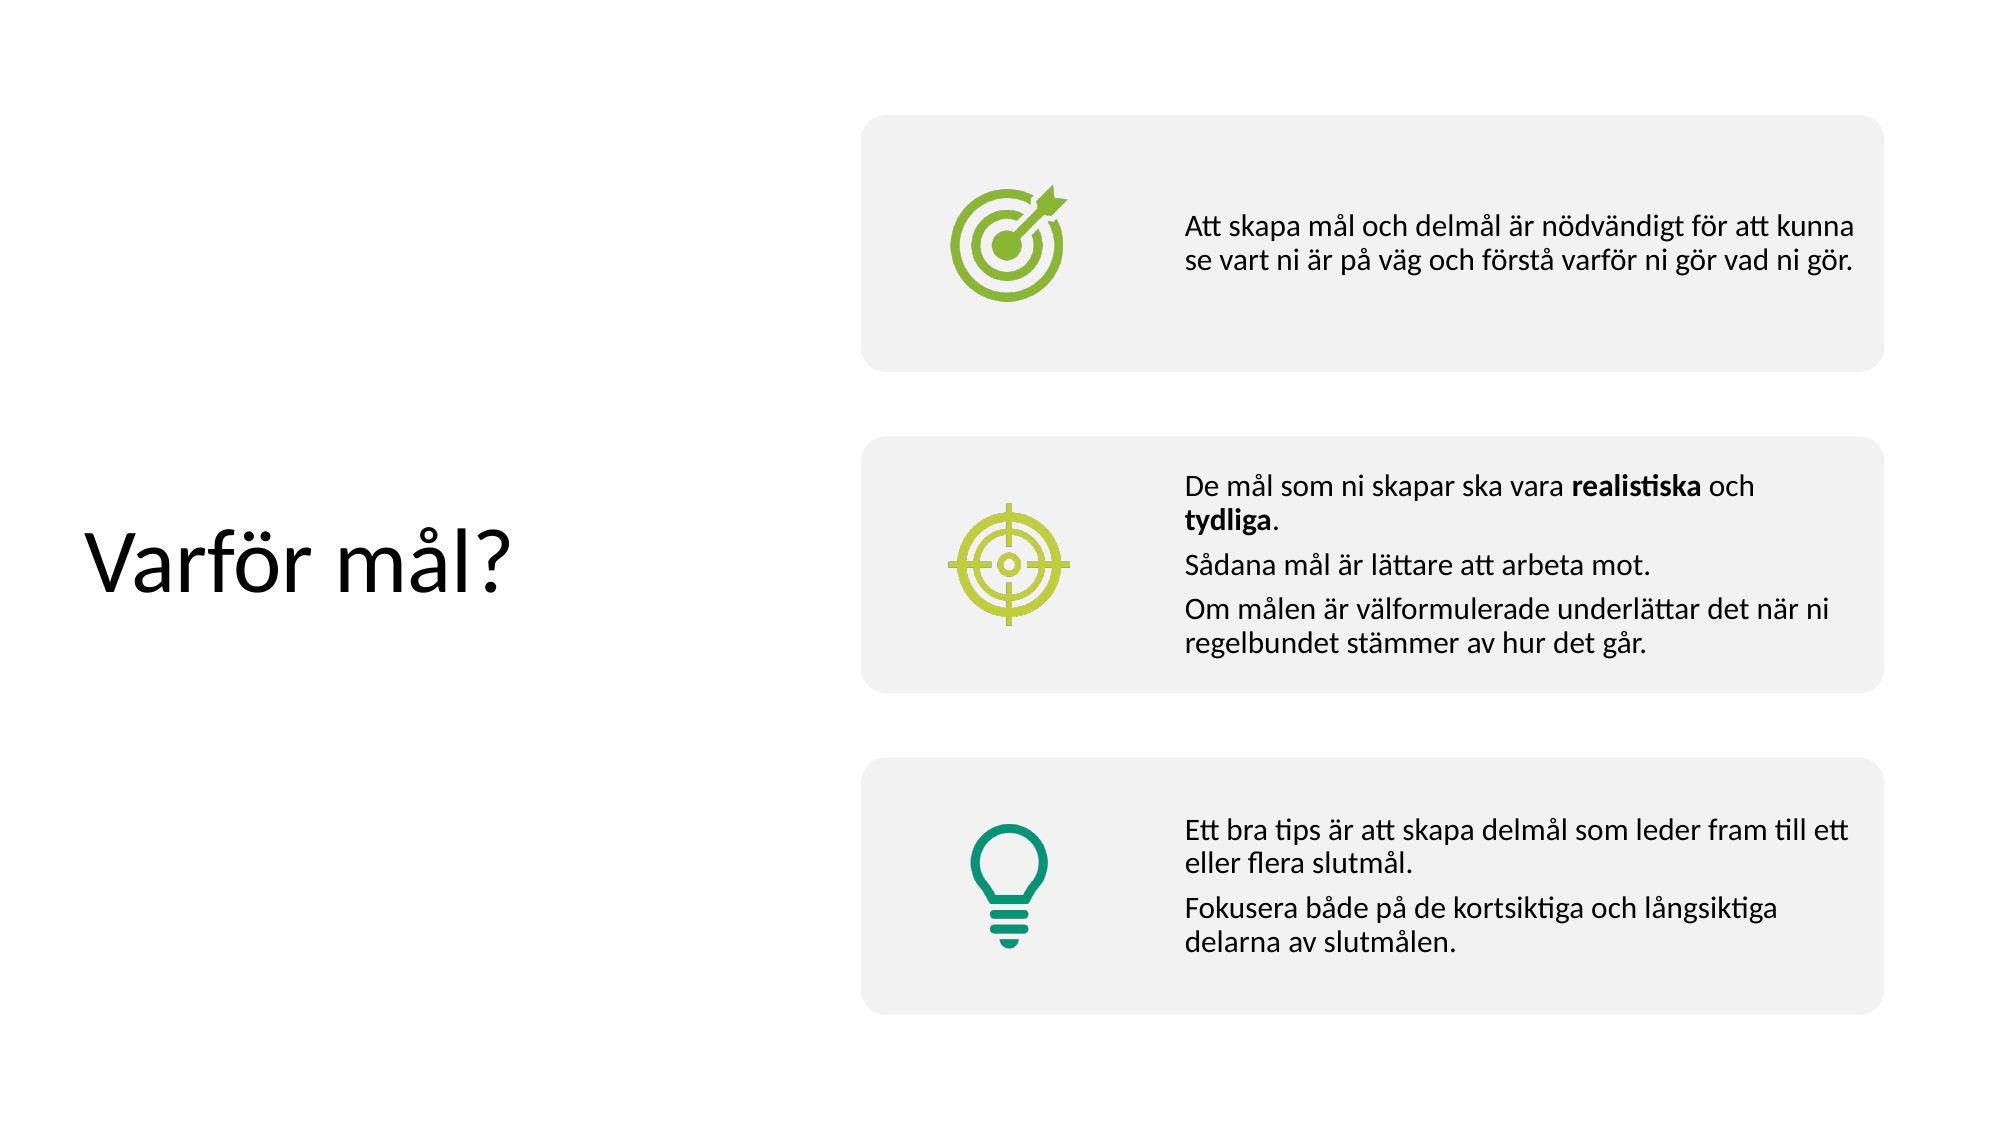

Att skapa mål och delmål är nödvändigt för att kunna se vart ni är på väg och förstå varför ni gör vad ni gör.
De mål som ni skapar ska vara realistiska och tydliga.
Sådana mål är lättare att arbeta mot.
Om målen är välformulerade underlättar det när ni regelbundet stämmer av hur det går.
Ett bra tips är att skapa delmål som leder fram till ett eller flera slutmål.
Fokusera både på de kortsiktiga och långsiktiga delarna av slutmålen.
# Varför mål?